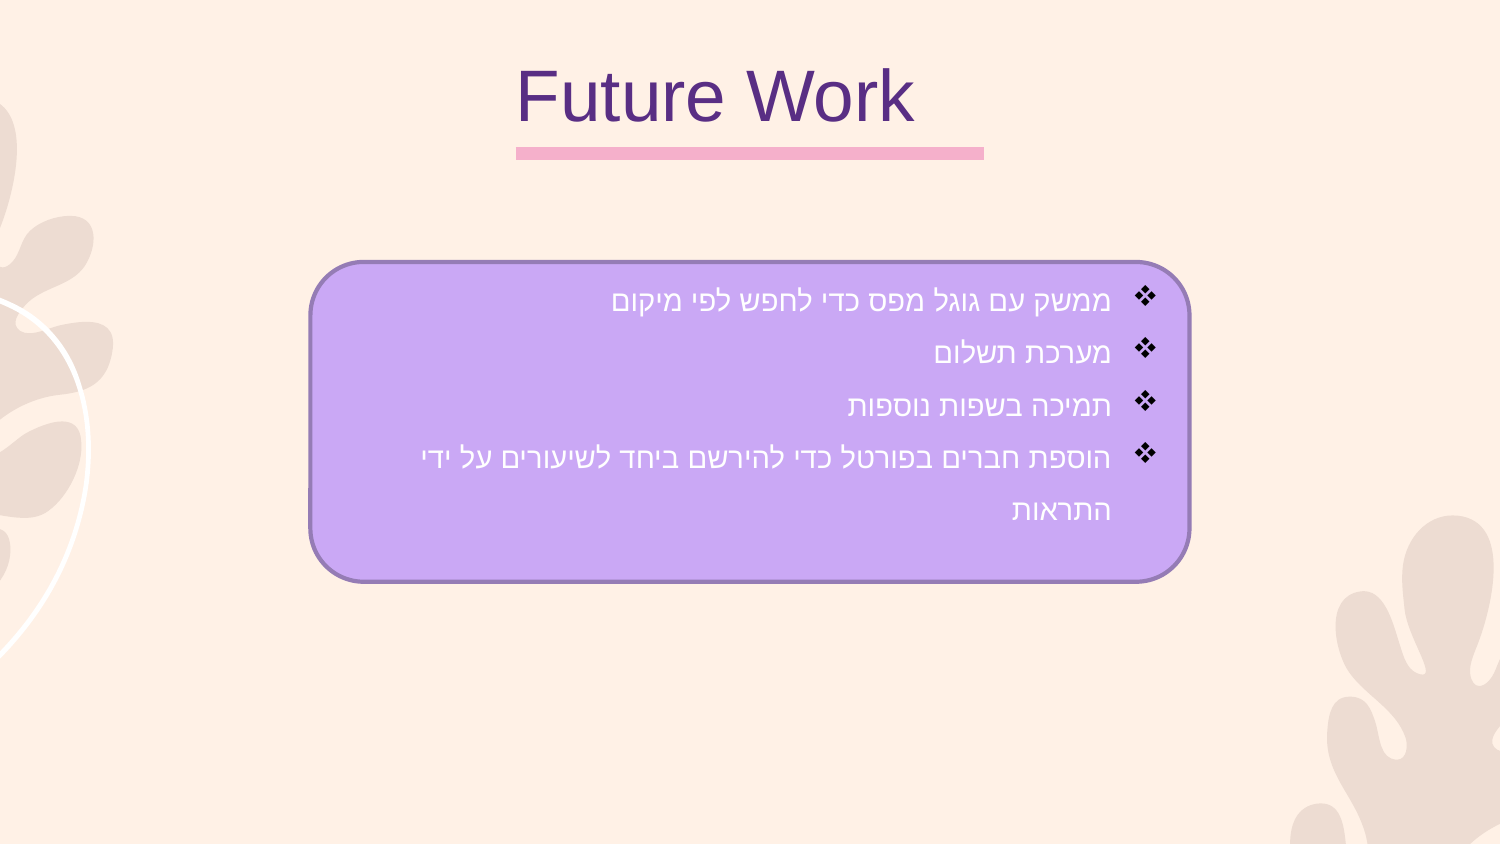

# Future Work
ממשק עם גוגל מפס כדי לחפש לפי מיקום
מערכת תשלום
תמיכה בשפות נוספות
הוספת חברים בפורטל כדי להירשם ביחד לשיעורים על ידי התראות